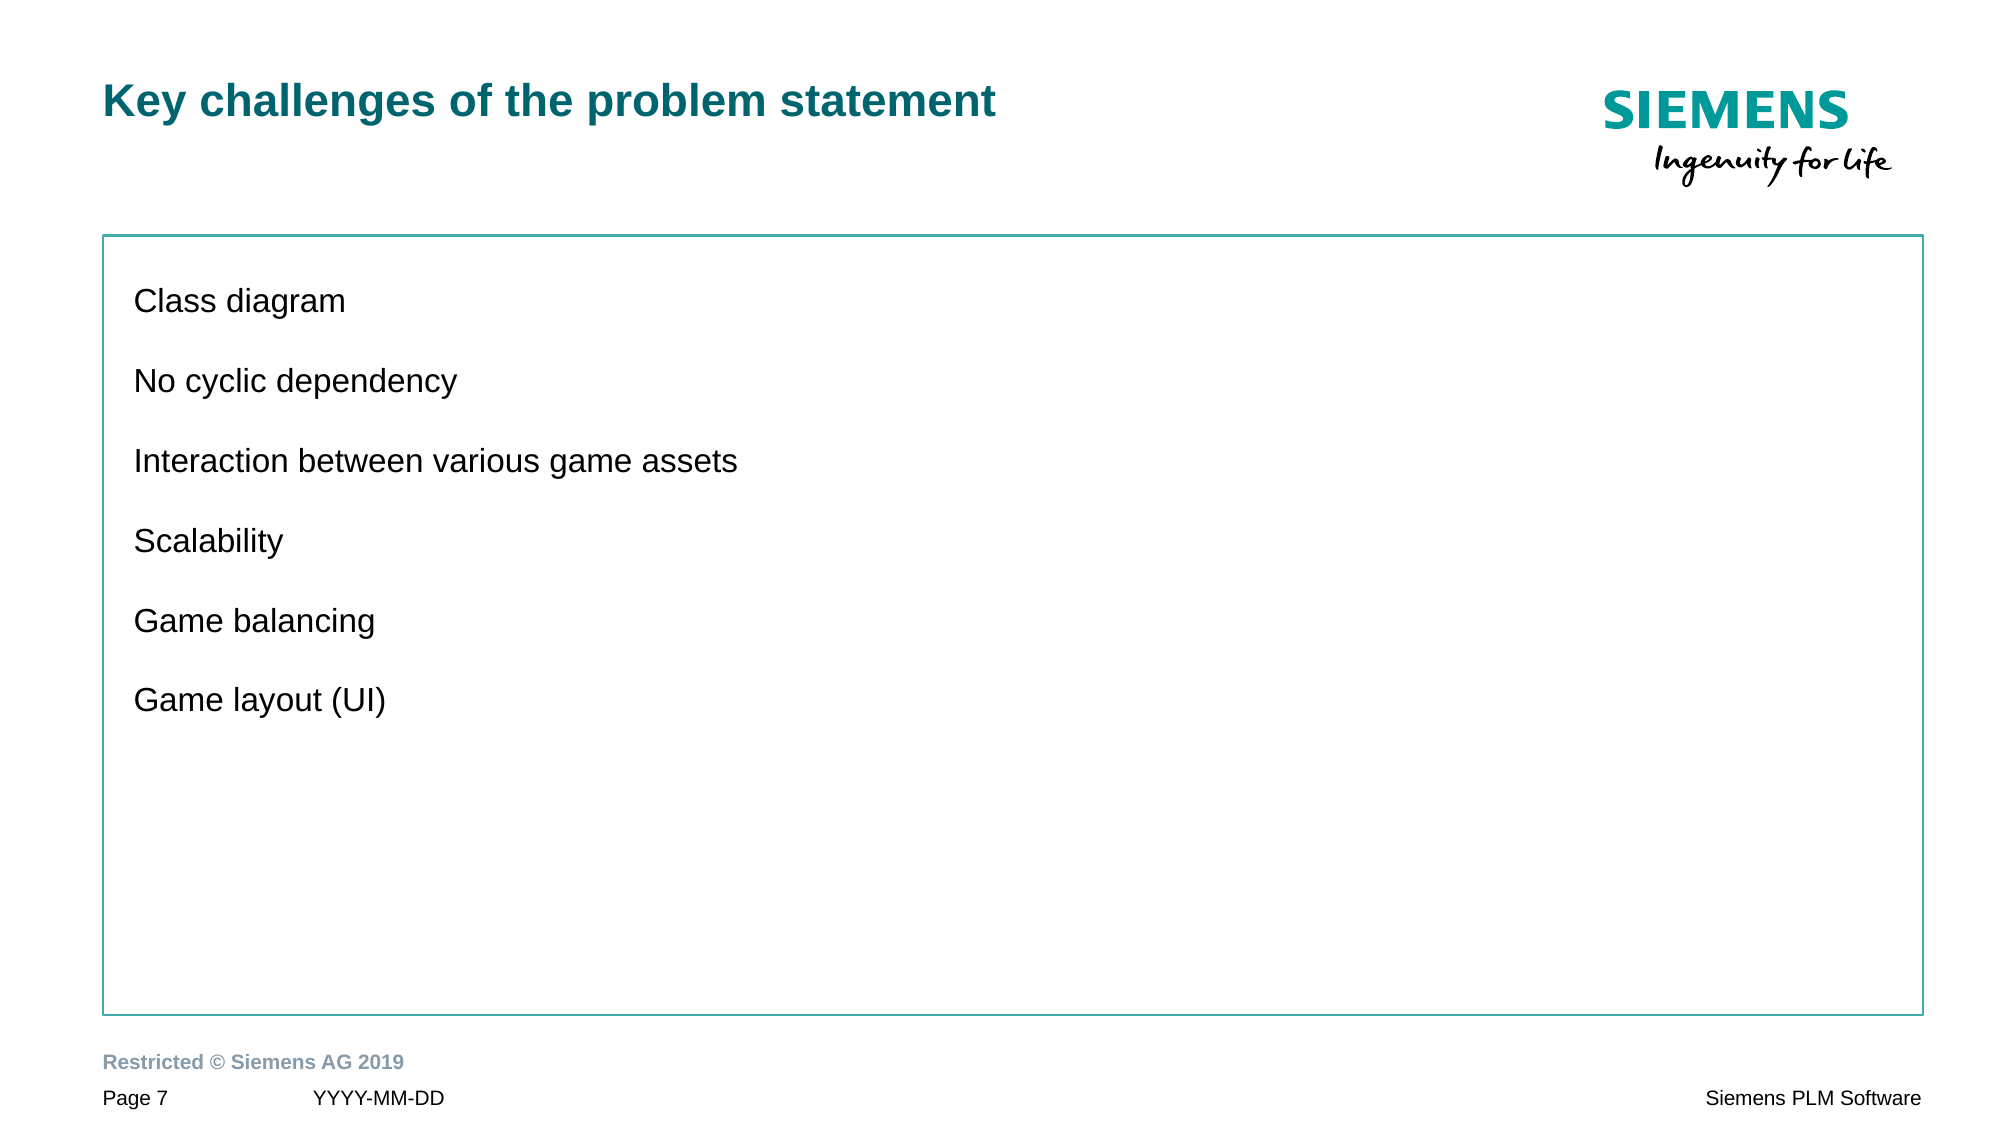

# Key challenges of the problem statement

Class diagram

No cyclic dependency

Interaction between various game assets

Scalability

Game balancing

Game layout (UI)